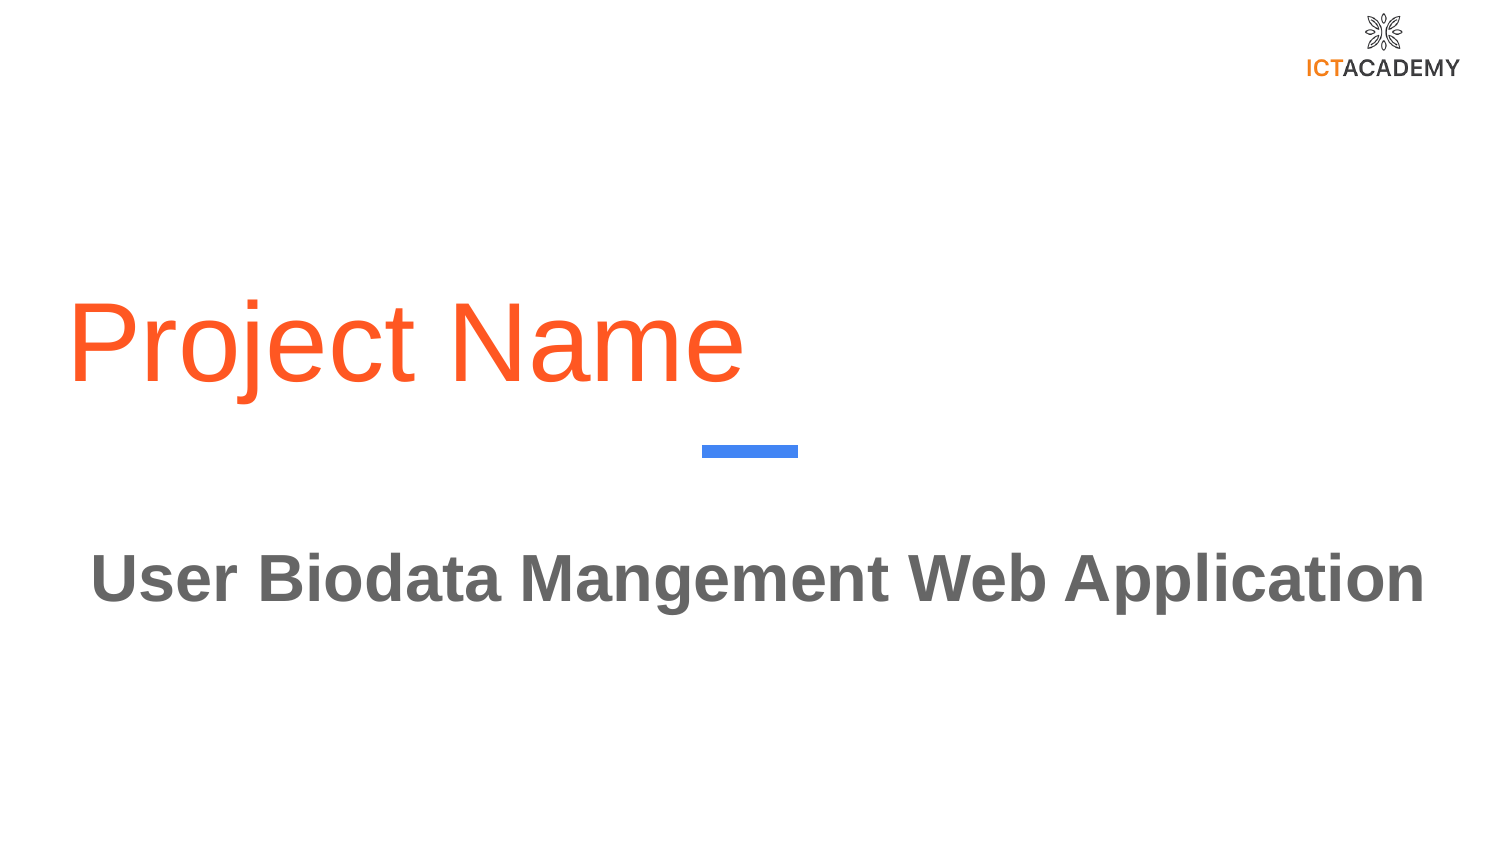

# Project Name
 User Biodata Mangement Web Application